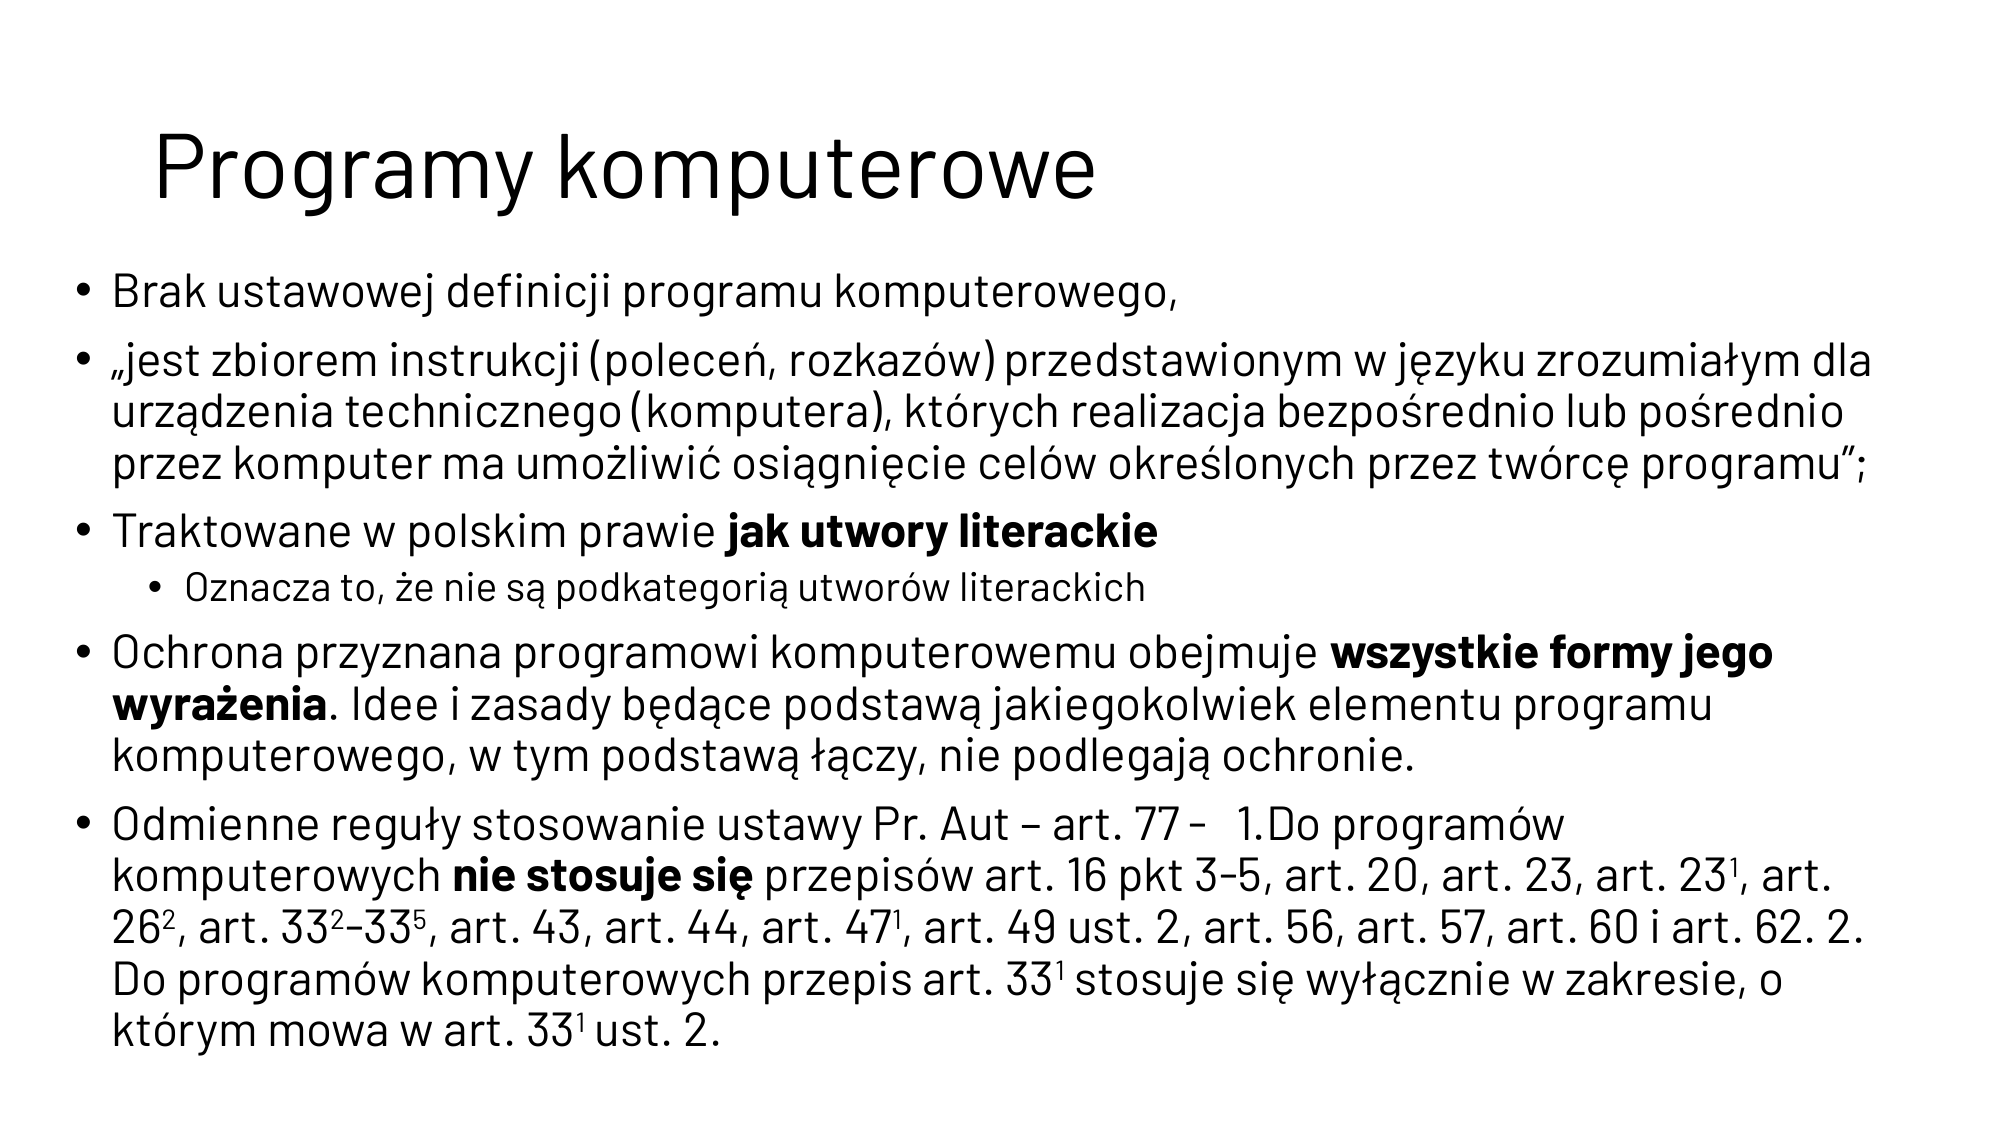

# Programy komputerowe
Brak ustawowej definicji programu komputerowego,
„jest zbiorem instrukcji (poleceń, rozkazów) przedstawionym w języku zrozumiałym dla urządzenia technicznego (komputera), których realizacja bezpośrednio lub pośrednio przez komputer ma umożliwić osiągnięcie celów określonych przez twórcę programu”;
Traktowane w polskim prawie jak utwory literackie
Oznacza to, że nie są podkategorią utworów literackich
Ochrona przyznana programowi komputerowemu obejmuje wszystkie formy jego wyrażenia. Idee i zasady będące podstawą jakiegokolwiek elementu programu komputerowego, w tym podstawą łączy, nie podlegają ochronie.
Odmienne reguły stosowanie ustawy Pr. Aut – art. 77 -   1.Do programów komputerowych nie stosuje się przepisów art. 16 pkt 3-5, art. 20, art. 23, art. 231, art. 262, art. 332-335, art. 43, art. 44, art. 471, art. 49 ust. 2, art. 56, art. 57, art. 60 i art. 62. 2. Do programów komputerowych przepis art. 331 stosuje się wyłącznie w zakresie, o którym mowa w art. 331 ust. 2.